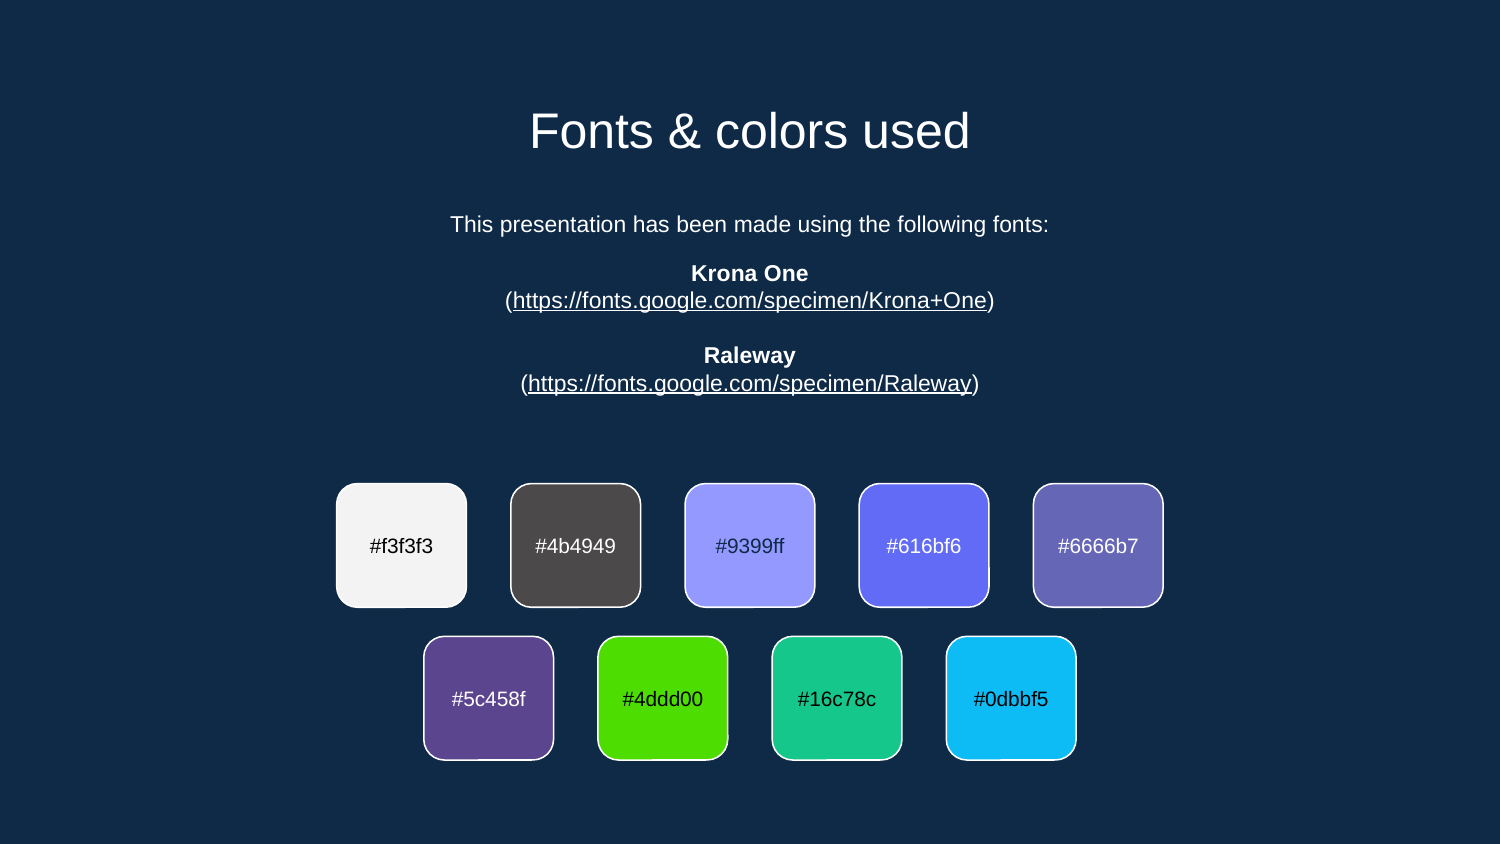

# Fonts & colors used
This presentation has been made using the following fonts:
Krona One
(https://fonts.google.com/specimen/Krona+One)

Raleway
(https://fonts.google.com/specimen/Raleway)

#f3f3f3
#4b4949
#9399ff
#616bf6
#6666b7

#5c458f
#4ddd00
#16c78c
#0dbbf5